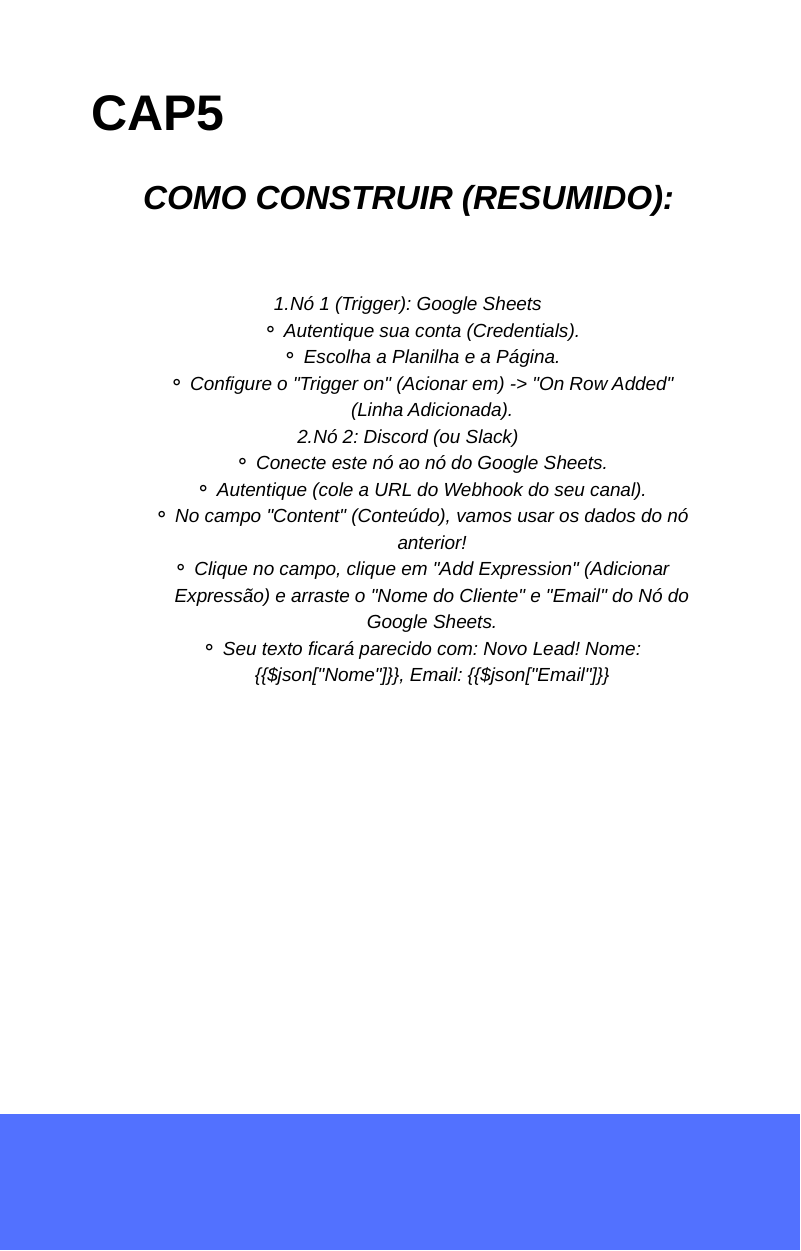

CAP5
COMO CONSTRUIR (RESUMIDO):
Vamos usar o que aprendemos. Queremos receber uma notificação no Discord (ou Slack) toda vez que um novo cliente preencher um formulário (que salva no Google Sheets).
O Pedaço de Lógica (O Fluxo):
O fluxo de dados é o que importa. Pense assim:
Gatilho: Quando? -> "Quando uma nova linha aparecer no Google Sheets."Ação: Faça o quê? -> "Envie uma mensagem no Discord."

Nó 1 (Trigger): Google Sheets
Autentique sua conta (Credentials).
Escolha a Planilha e a Página.
Configure o "Trigger on" (Acionar em) -> "On Row Added" (Linha Adicionada).
Nó 2: Discord (ou Slack)
Conecte este nó ao nó do Google Sheets.
Autentique (cole a URL do Webhook do seu canal).
No campo "Content" (Conteúdo), vamos usar os dados do nó anterior!
Clique no campo, clique em "Add Expression" (Adicionar Expressão) e arraste o "Nome do Cliente" e "Email" do Nó do Google Sheets.
Seu texto ficará parecido com: Novo Lead! Nome: {{$json["Nome"]}}, Email: {{$json["Email"]}}